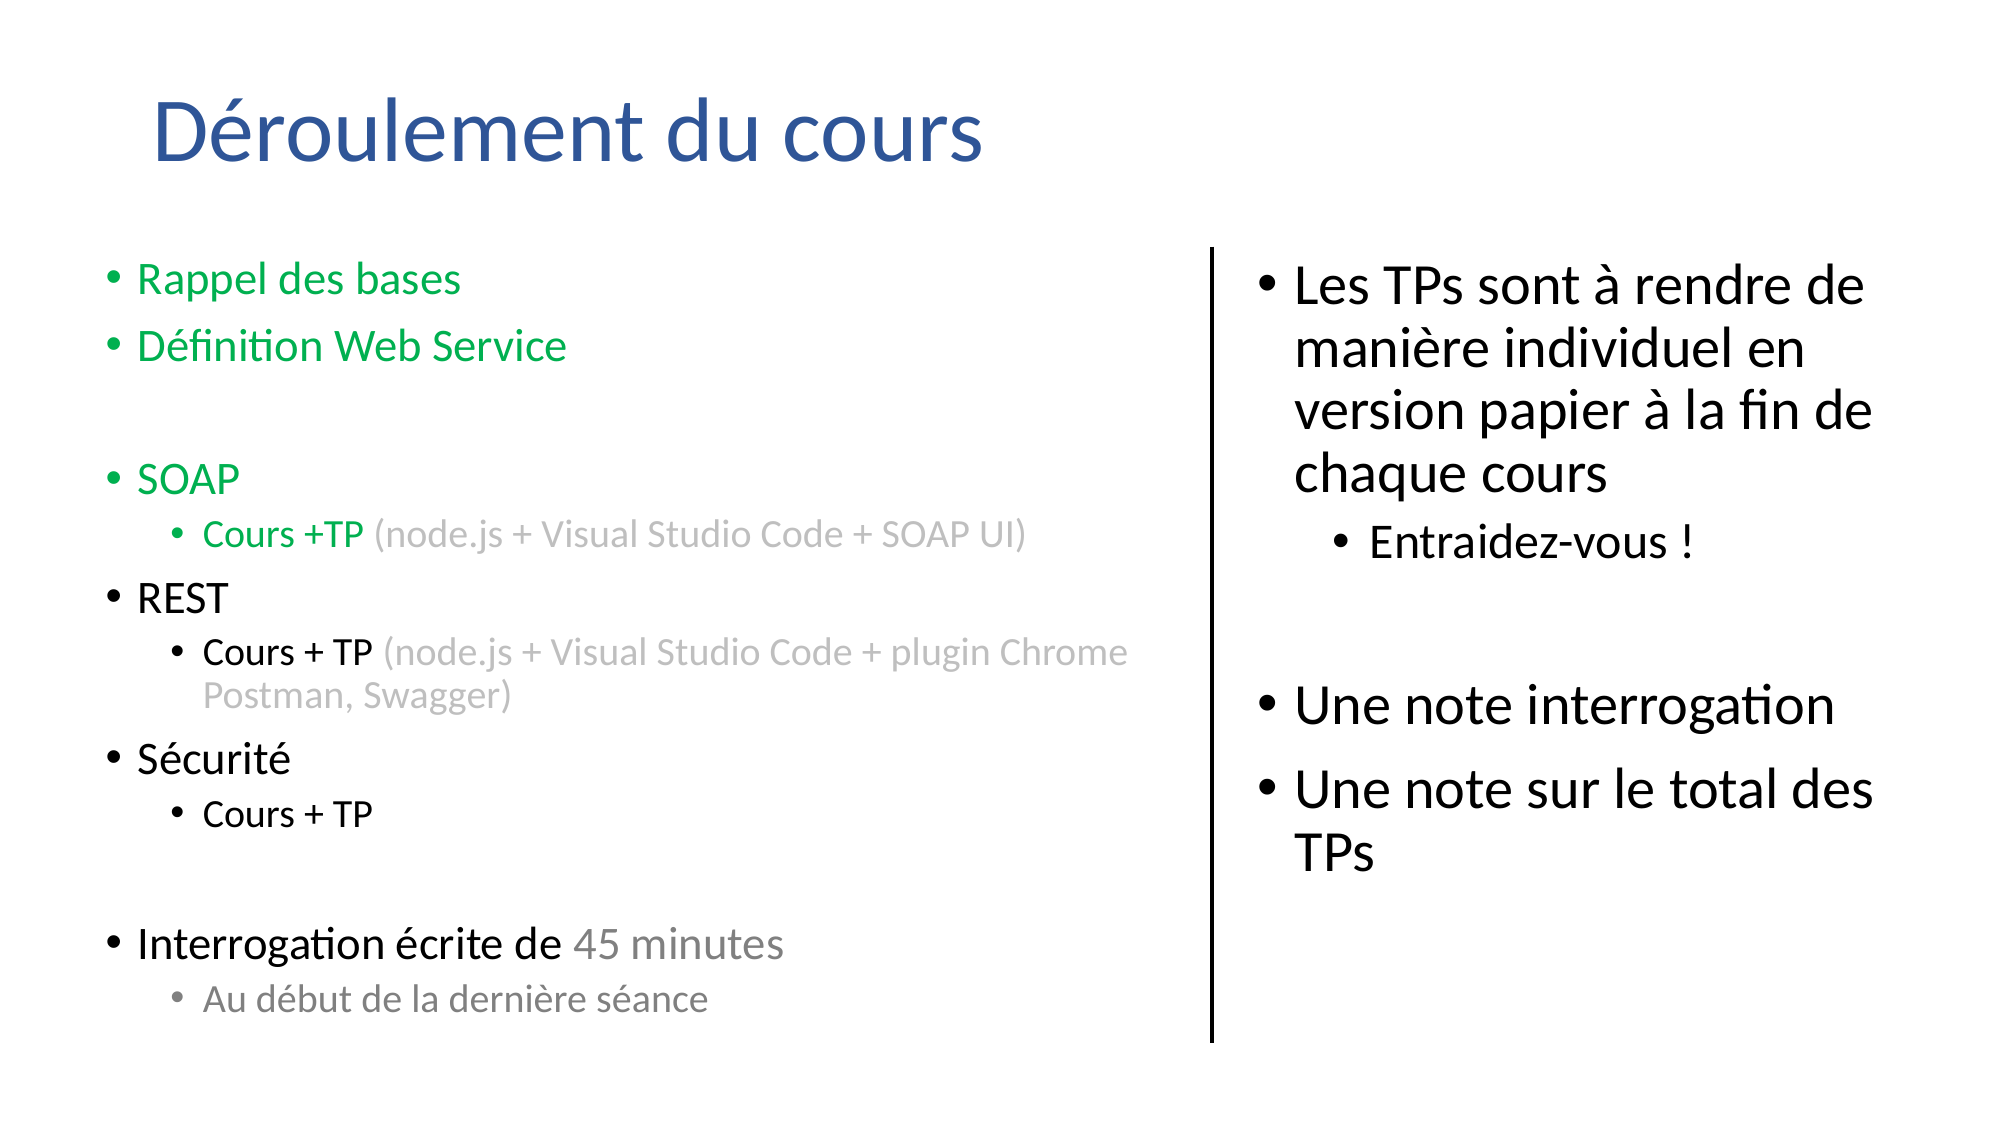

# Déroulement du cours
Les TPs sont à rendre de manière individuel en version papier à la fin de chaque cours
Entraidez-vous !

Une note interrogation
Une note sur le total des TPs

Rappel des bases
Définition Web Service

SOAP
Cours +TP (node.js + Visual Studio Code + SOAP UI)
REST
Cours + TP (node.js + Visual Studio Code + plugin Chrome Postman, Swagger)
Sécurité
Cours + TP

Interrogation écrite de 45 minutes
Au début de la dernière séance